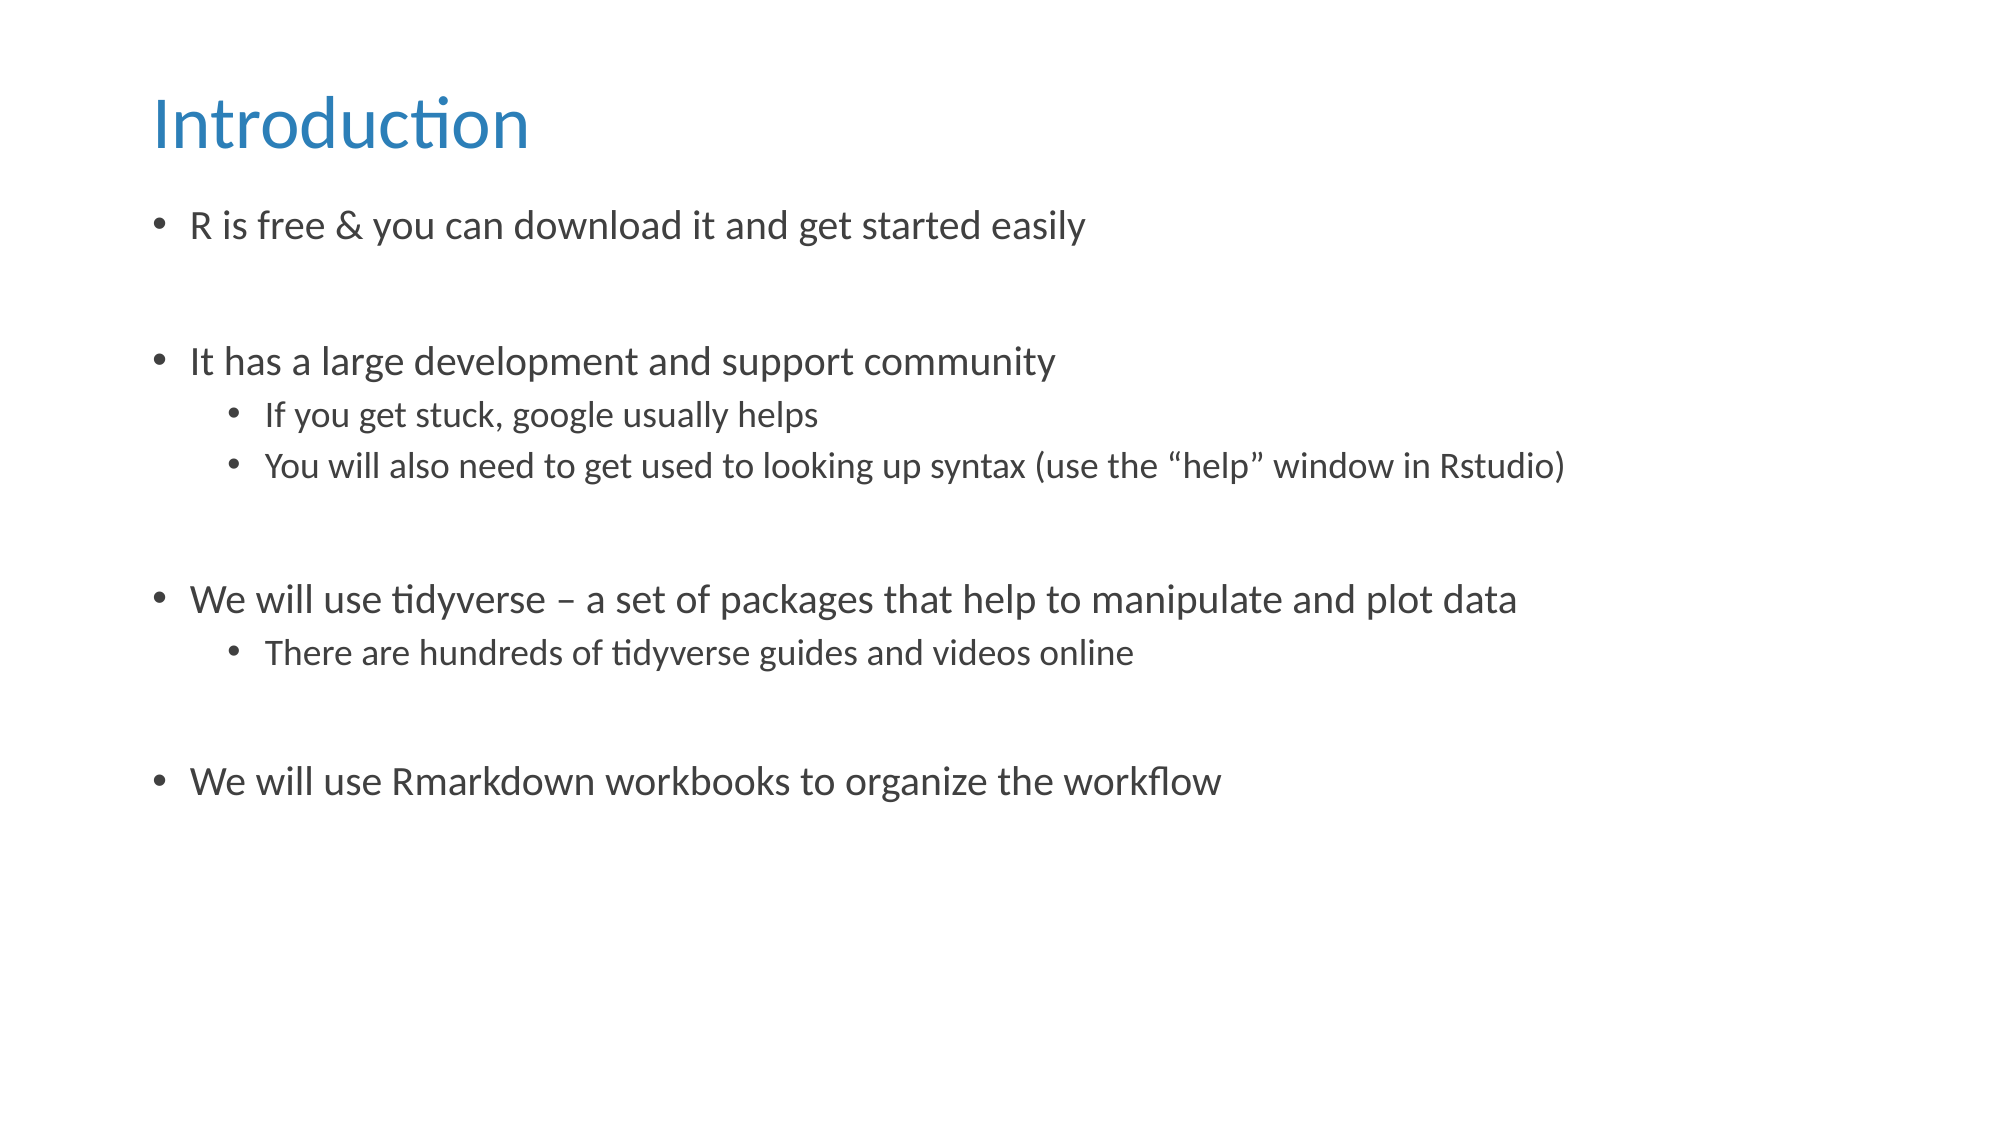

# Introduction
R is free & you can download it and get started easily

It has a large development and support community
If you get stuck, google usually helps
You will also need to get used to looking up syntax (use the “help” window in Rstudio)

We will use tidyverse – a set of packages that help to manipulate and plot data
There are hundreds of tidyverse guides and videos online

We will use Rmarkdown workbooks to organize the workflow